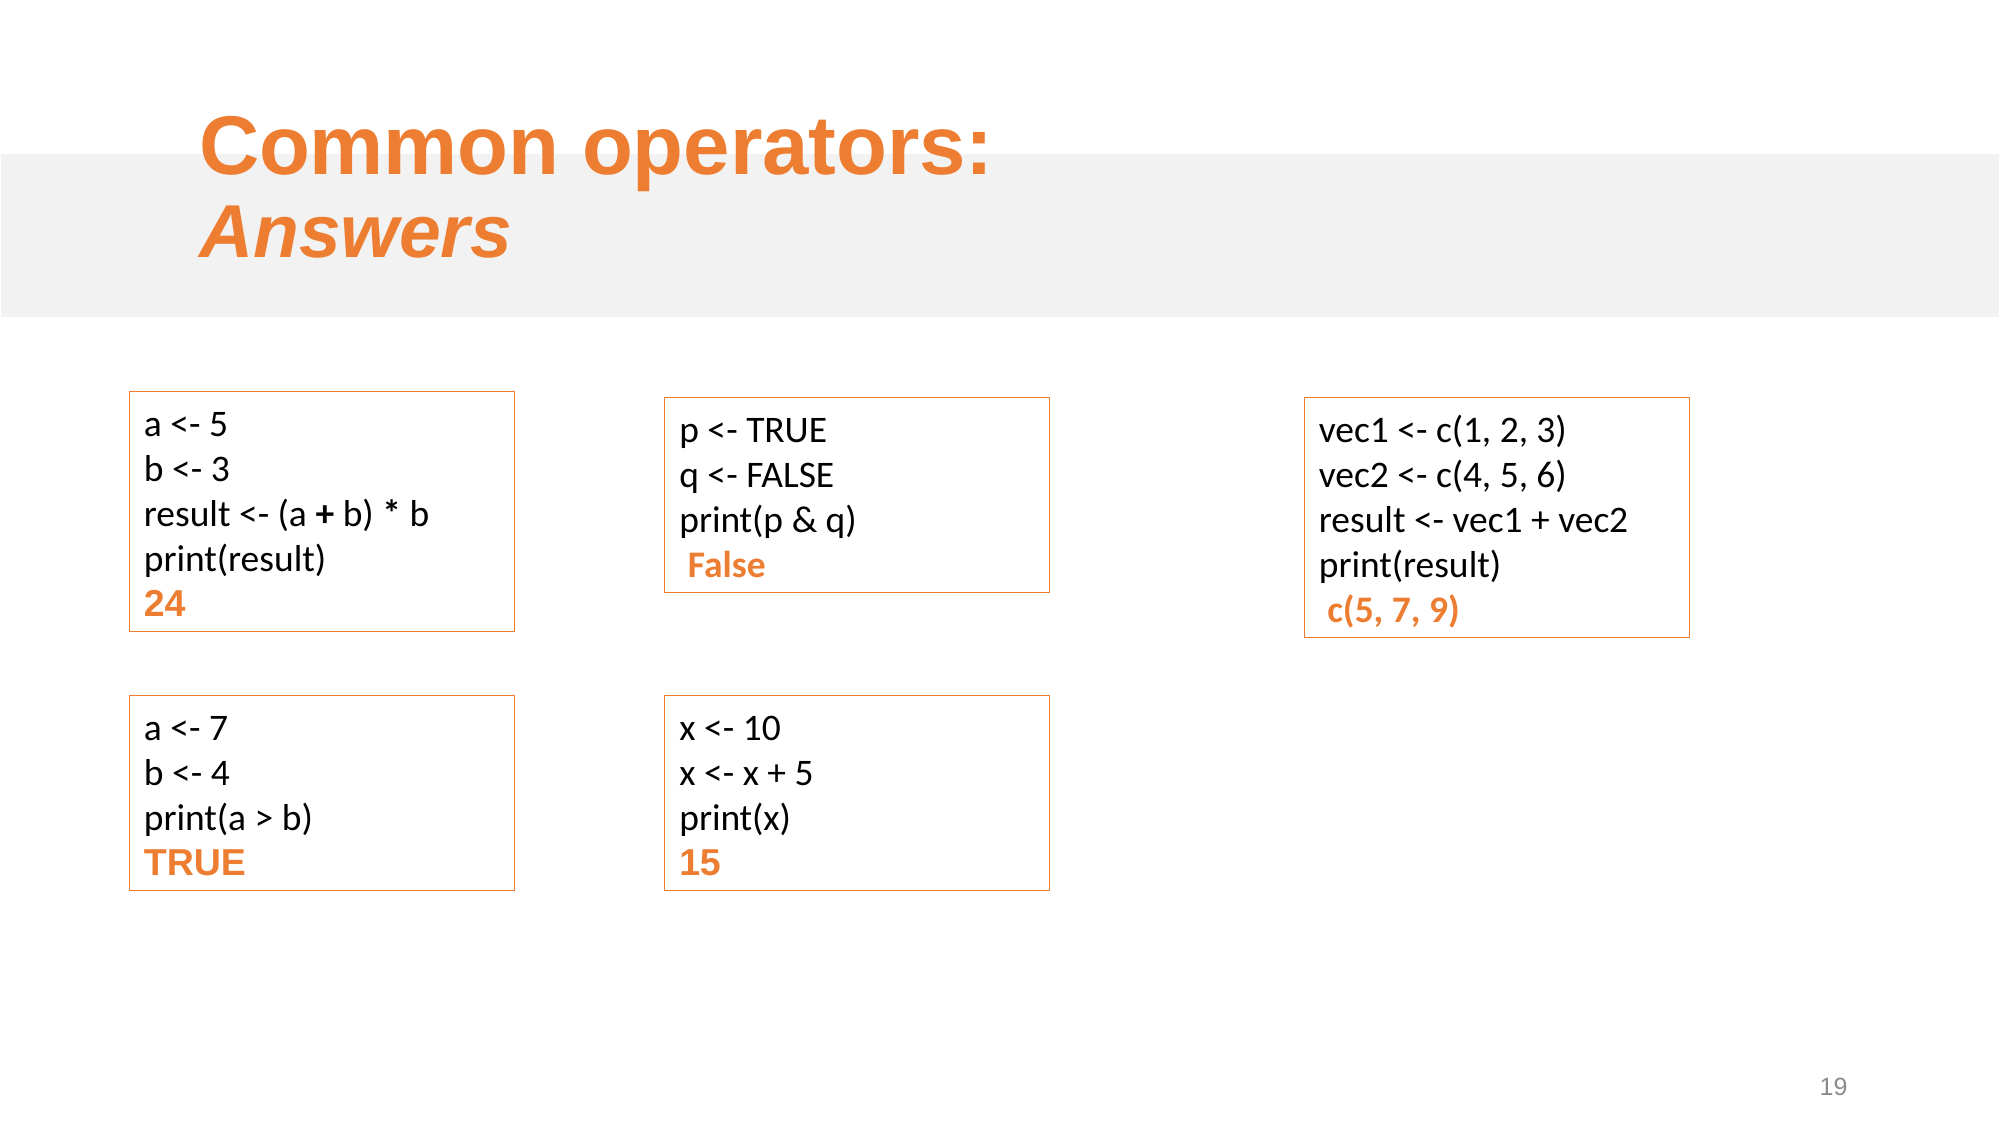

# Common operators: Answers

a <- 5
b <- 3
result <- (a + b) * b
print(result)
24
p <- TRUE
q <- FALSE
print(p & q)
 False
vec1 <- c(1, 2, 3)
vec2 <- c(4, 5, 6)
result <- vec1 + vec2 print(result)
 c(5, 7, 9)
a <- 7
b <- 4
print(a > b)
TRUE
x <- 10
x <- x + 5
print(x)
15
19